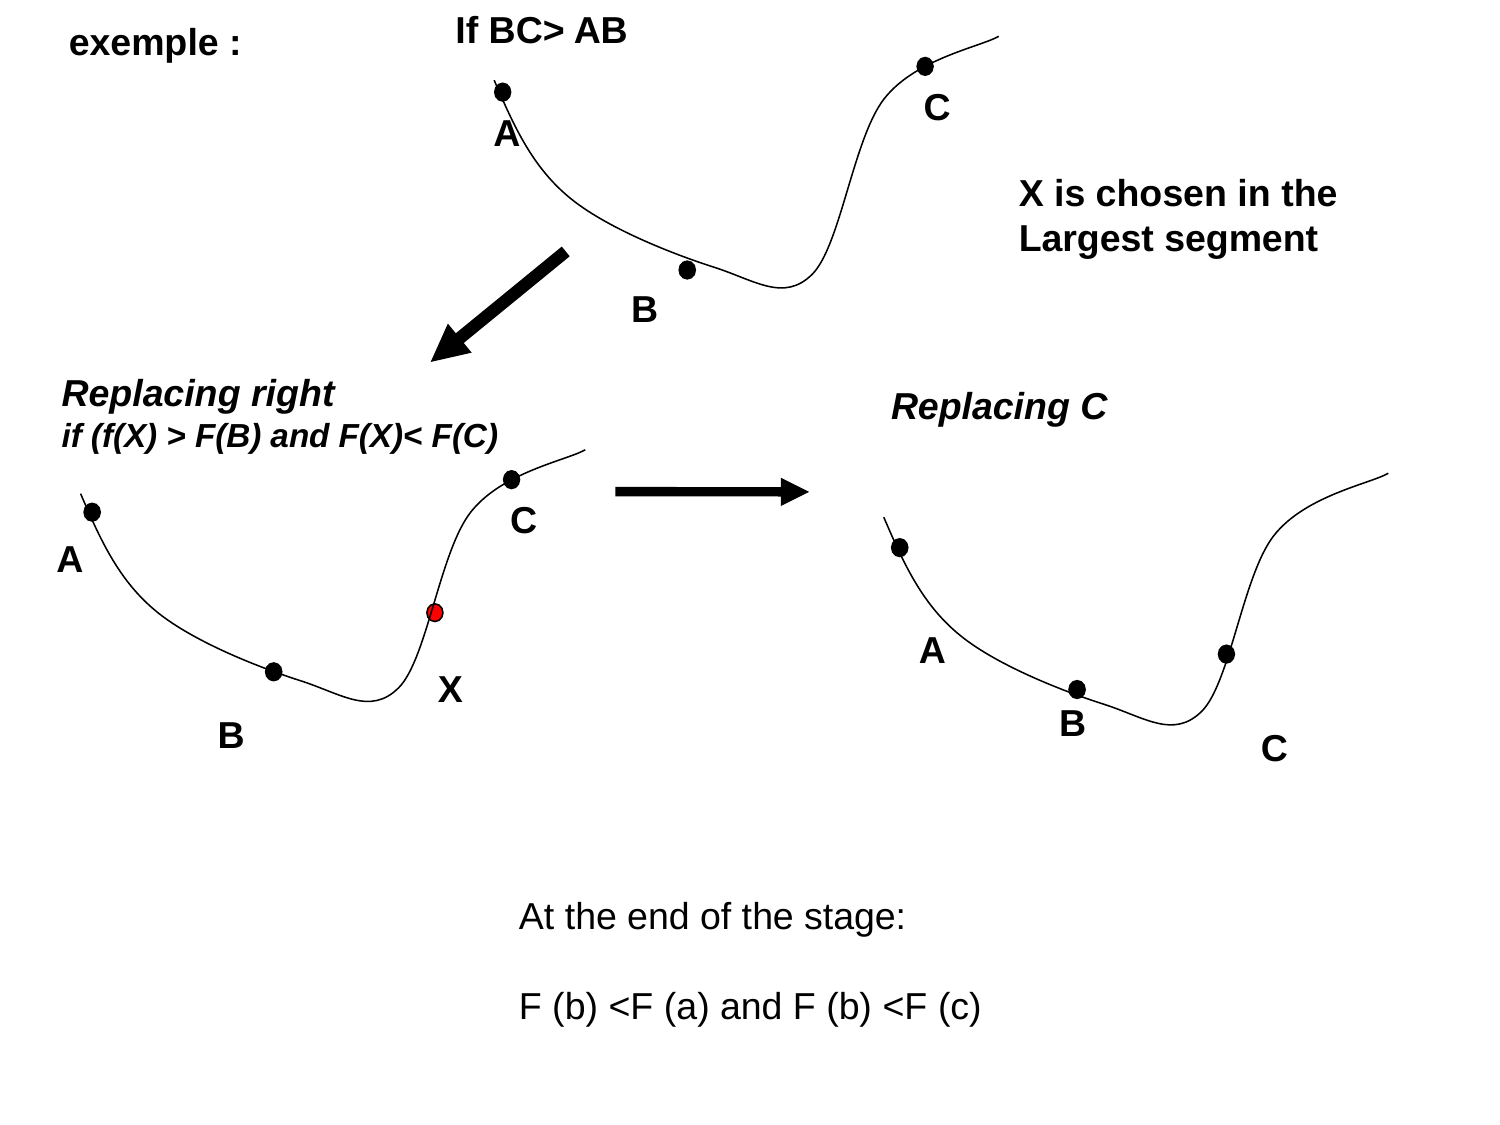

If BC> AB
exemple :

C

A
X is chosen in the
Largest segment

B
Replacing right
if (f(X) > F(B) and F(X)< F(C)
Replacing C

C

A

A

X

B
B
C
At the end of the stage:

F (b) <F (a) and F (b) <F (c)